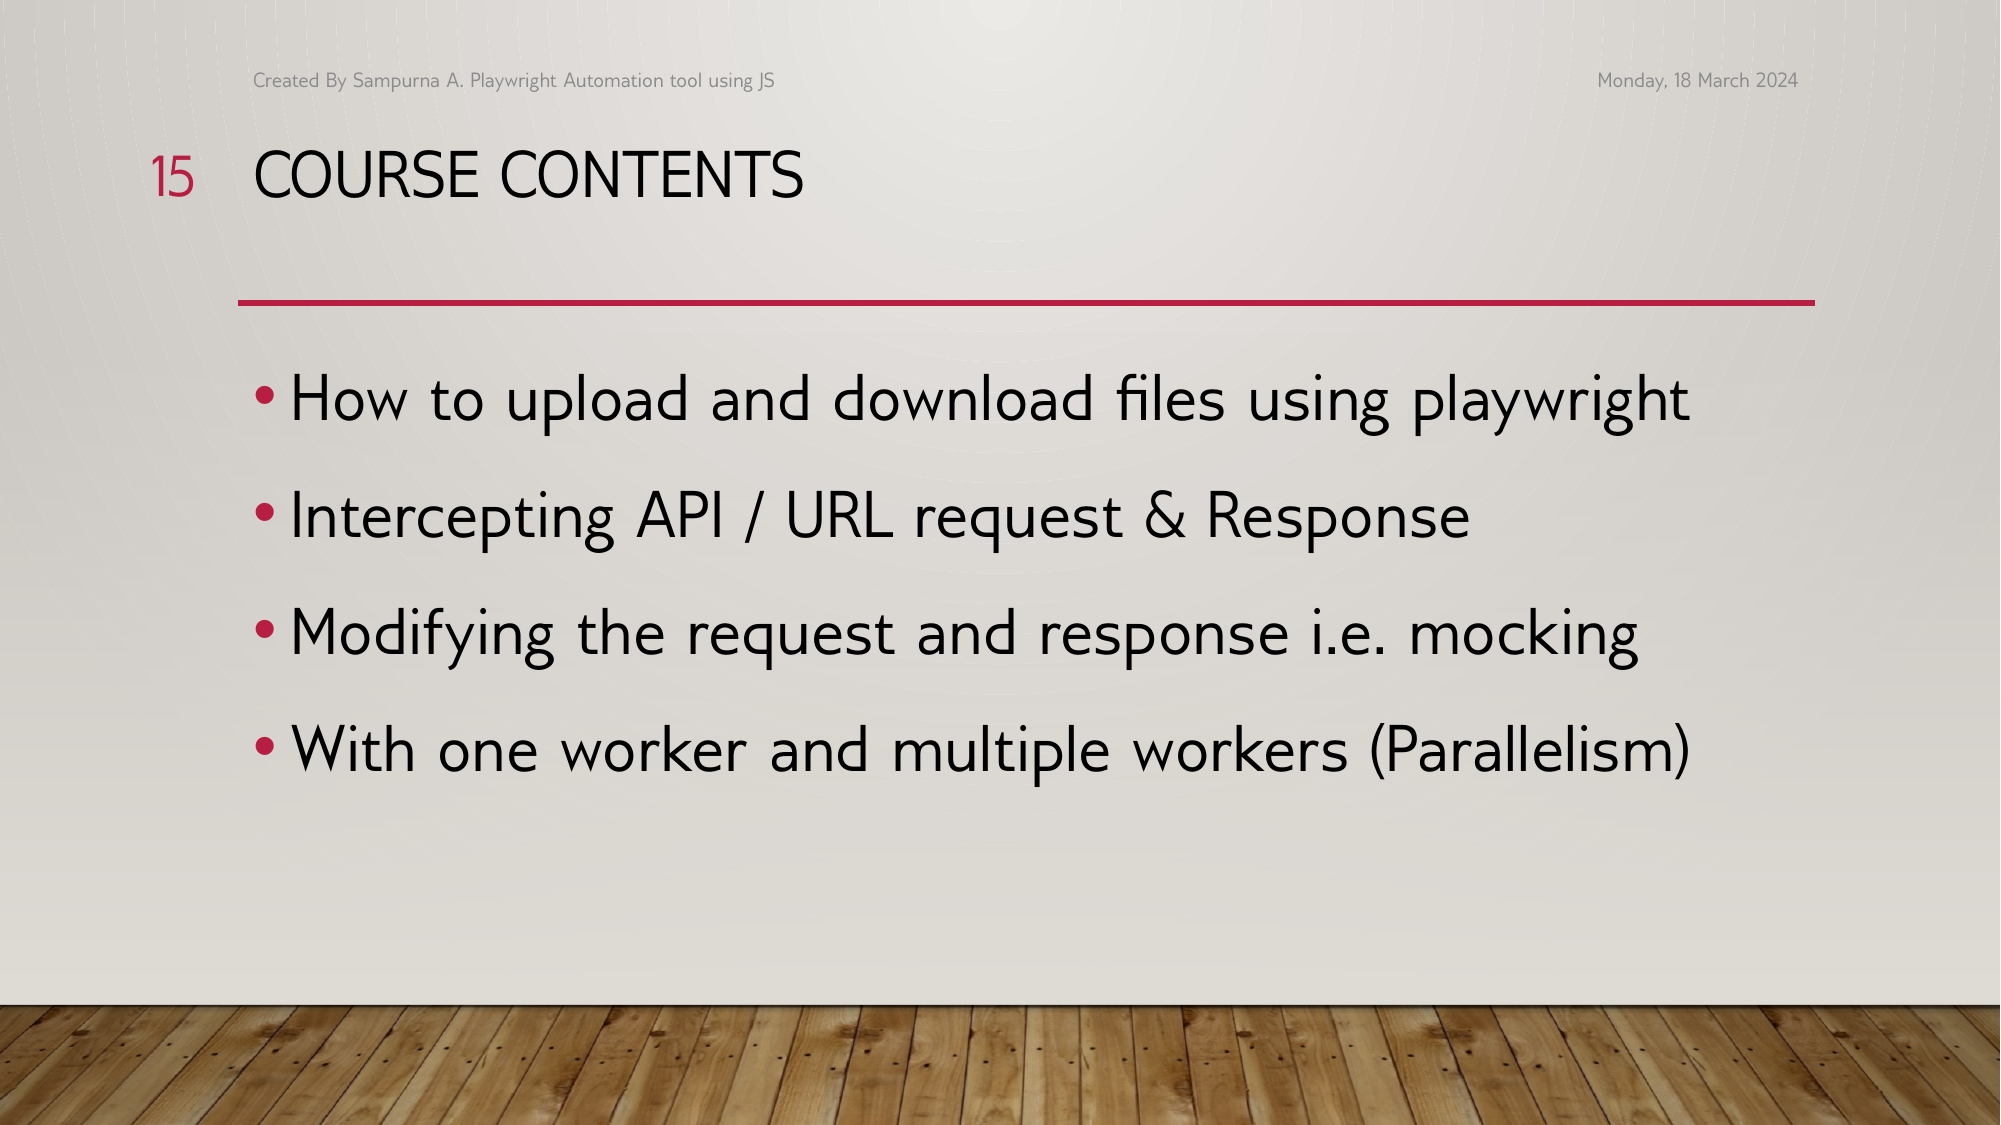

Created By Sampurna A. Playwright Automation tool using JS
Monday, 18 March 2024
15
# Course contents
How to upload and download files using playwright
Intercepting API / URL request & Response
Modifying the request and response i.e. mocking
With one worker and multiple workers (Parallelism)